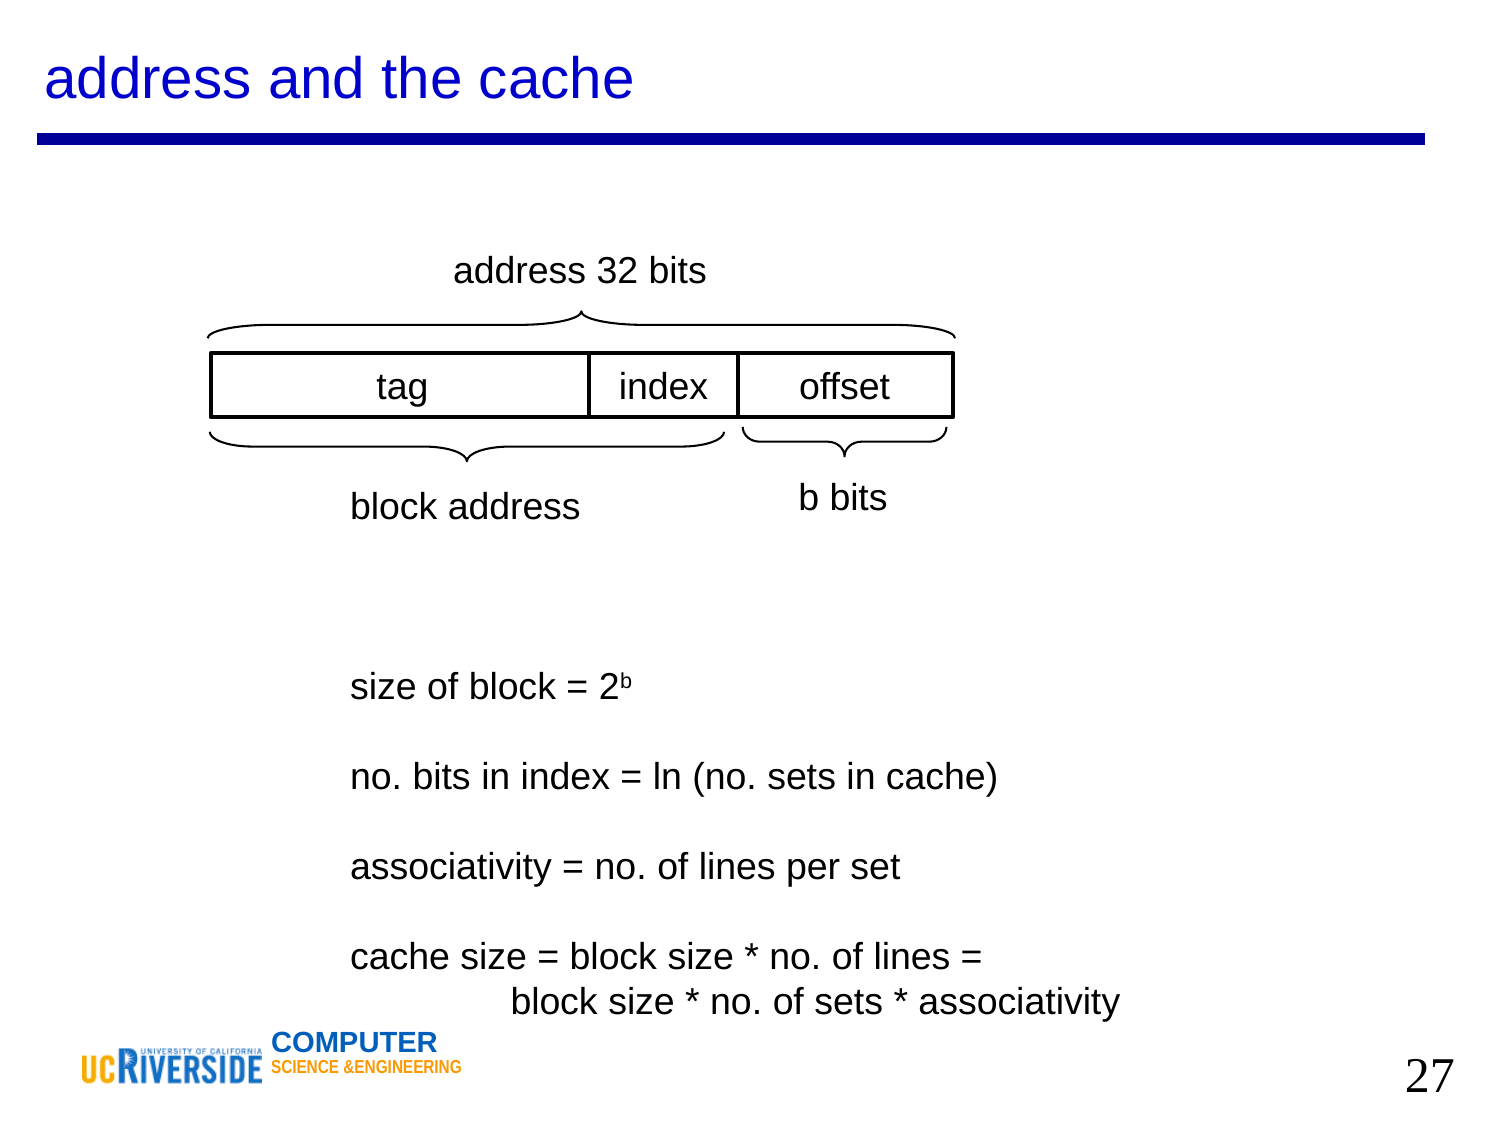

# address and the cache

address 32 bits

tag

index

offset
b bits
block address
size of block = 2b

no. bits in index = ln (no. sets in cache)

associativity = no. of lines per set

cache size = block size * no. of lines =
	 block size * no. of sets * associativity

27